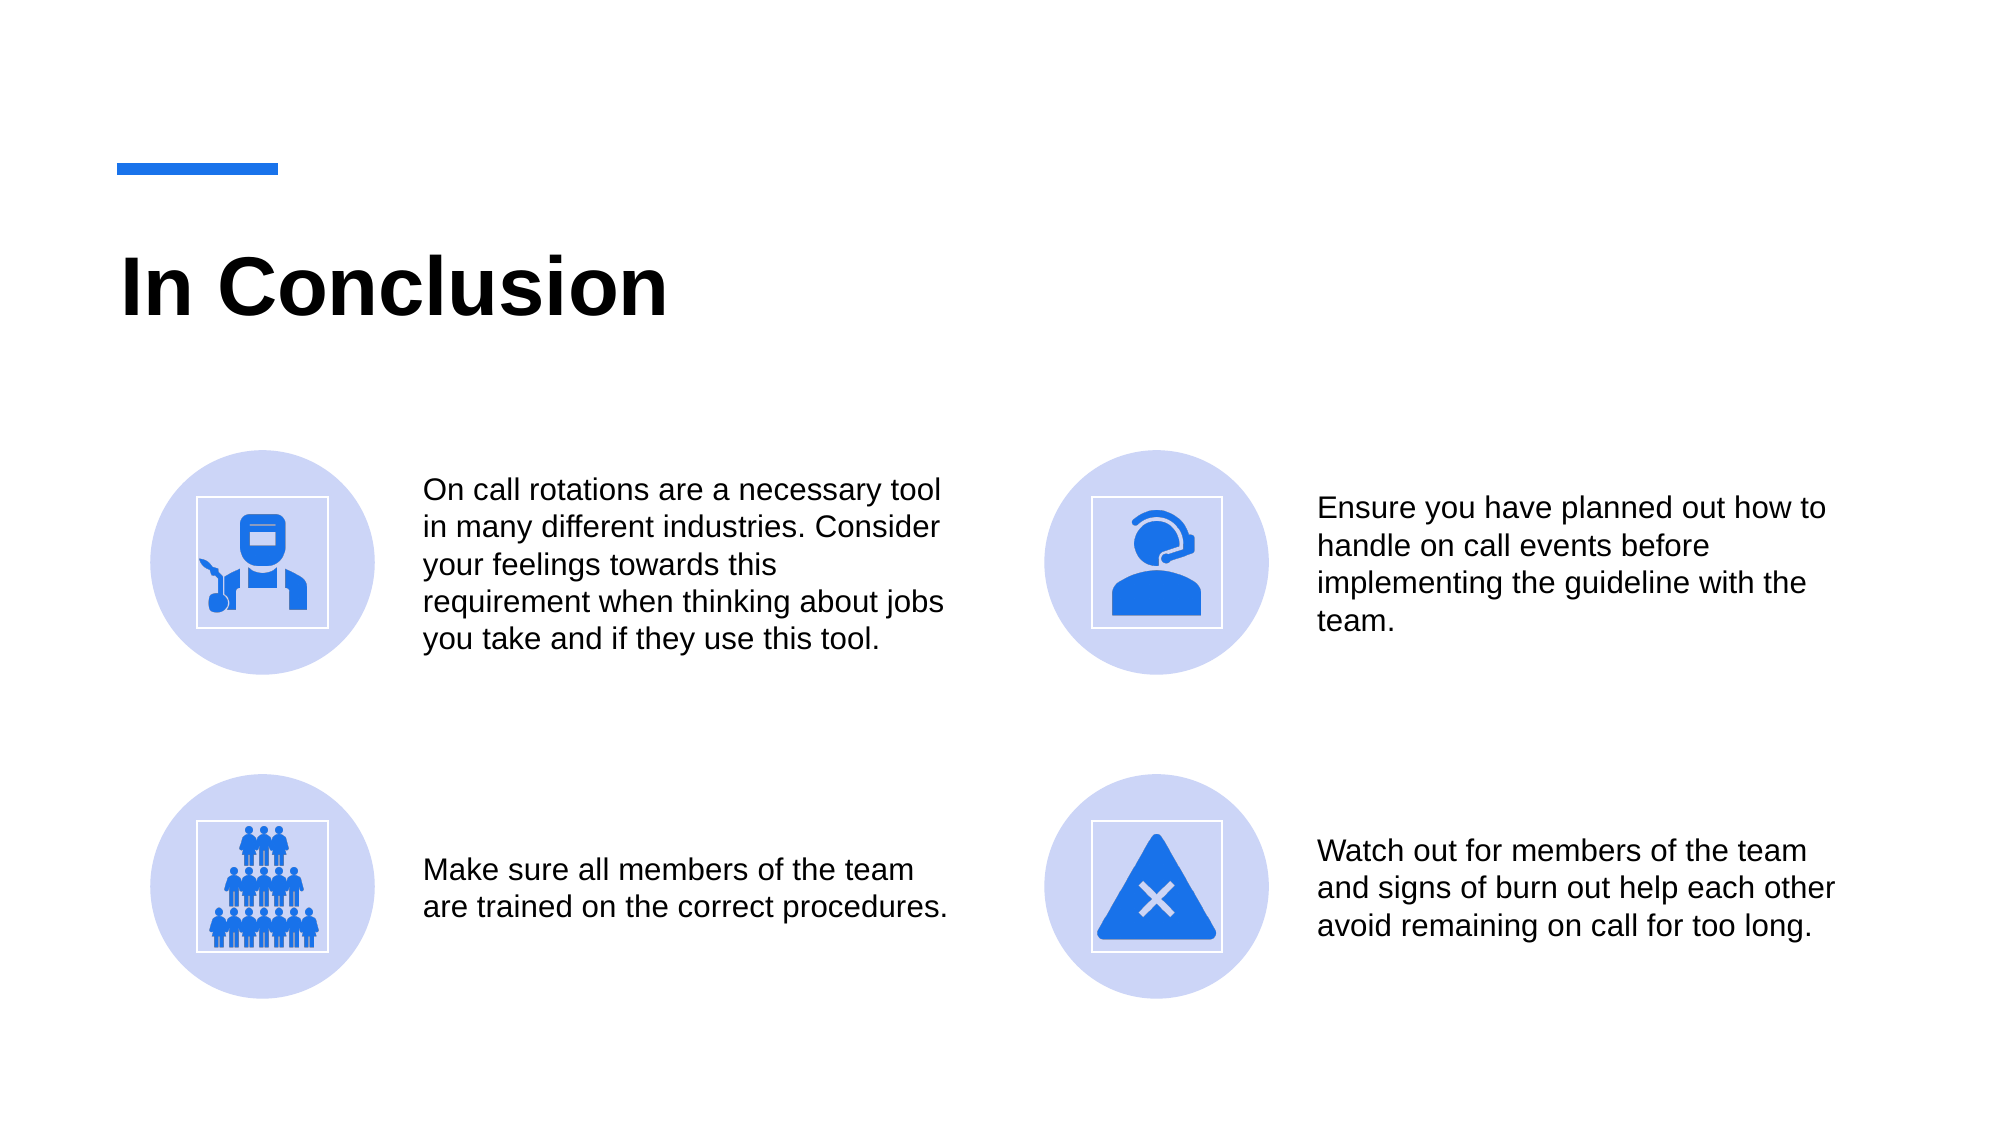

# In Conclusion
On call rotations are a necessary tool in many different industries. Consider your feelings towards this requirement when thinking about jobs you take and if they use this tool.
Ensure you have planned out how to handle on call events before implementing the guideline with the team.
Make sure all members of the team are trained on the correct procedures.
Watch out for members of the team and signs of burn out help each other avoid remaining on call for too long.